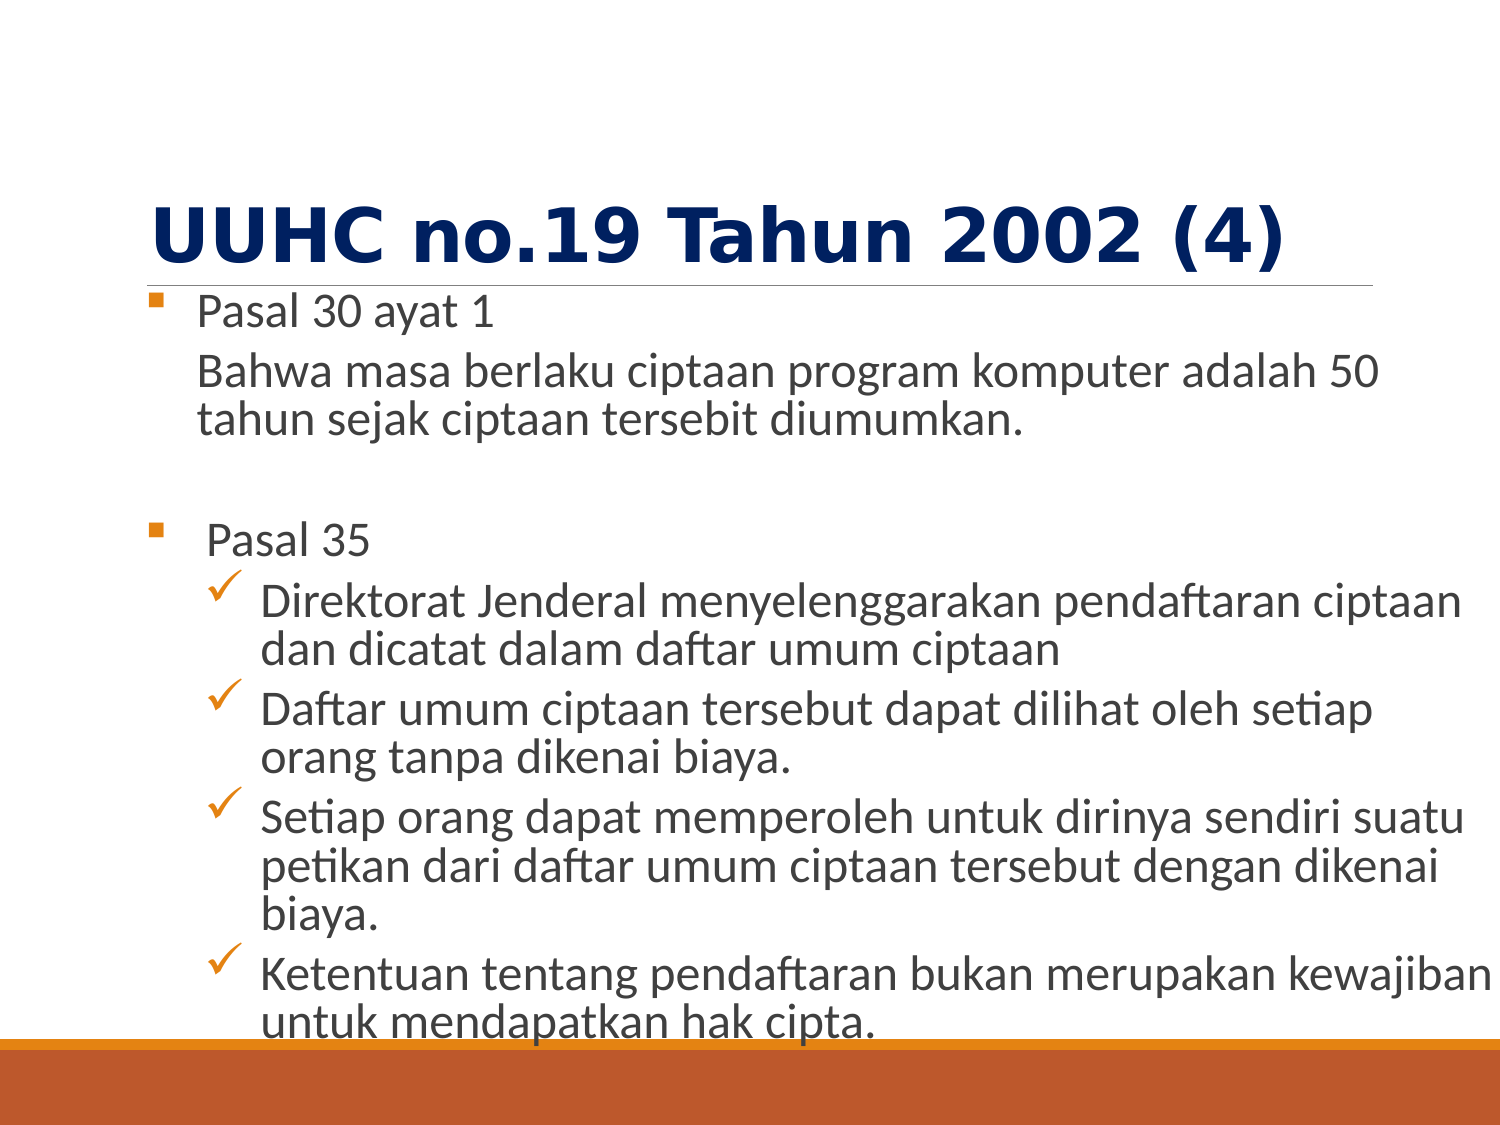

# UUHC no.19 Tahun 2002 (4)
Pasal 30 ayat 1
Bahwa masa berlaku ciptaan program komputer adalah 50 tahun sejak ciptaan tersebit diumumkan.

Pasal 35
Direktorat Jenderal menyelenggarakan pendaftaran ciptaan dan dicatat dalam daftar umum ciptaan
Daftar umum ciptaan tersebut dapat dilihat oleh setiap orang tanpa dikenai biaya.
Setiap orang dapat memperoleh untuk dirinya sendiri suatu petikan dari daftar umum ciptaan tersebut dengan dikenai biaya.
Ketentuan tentang pendaftaran bukan merupakan kewajiban untuk mendapatkan hak cipta.